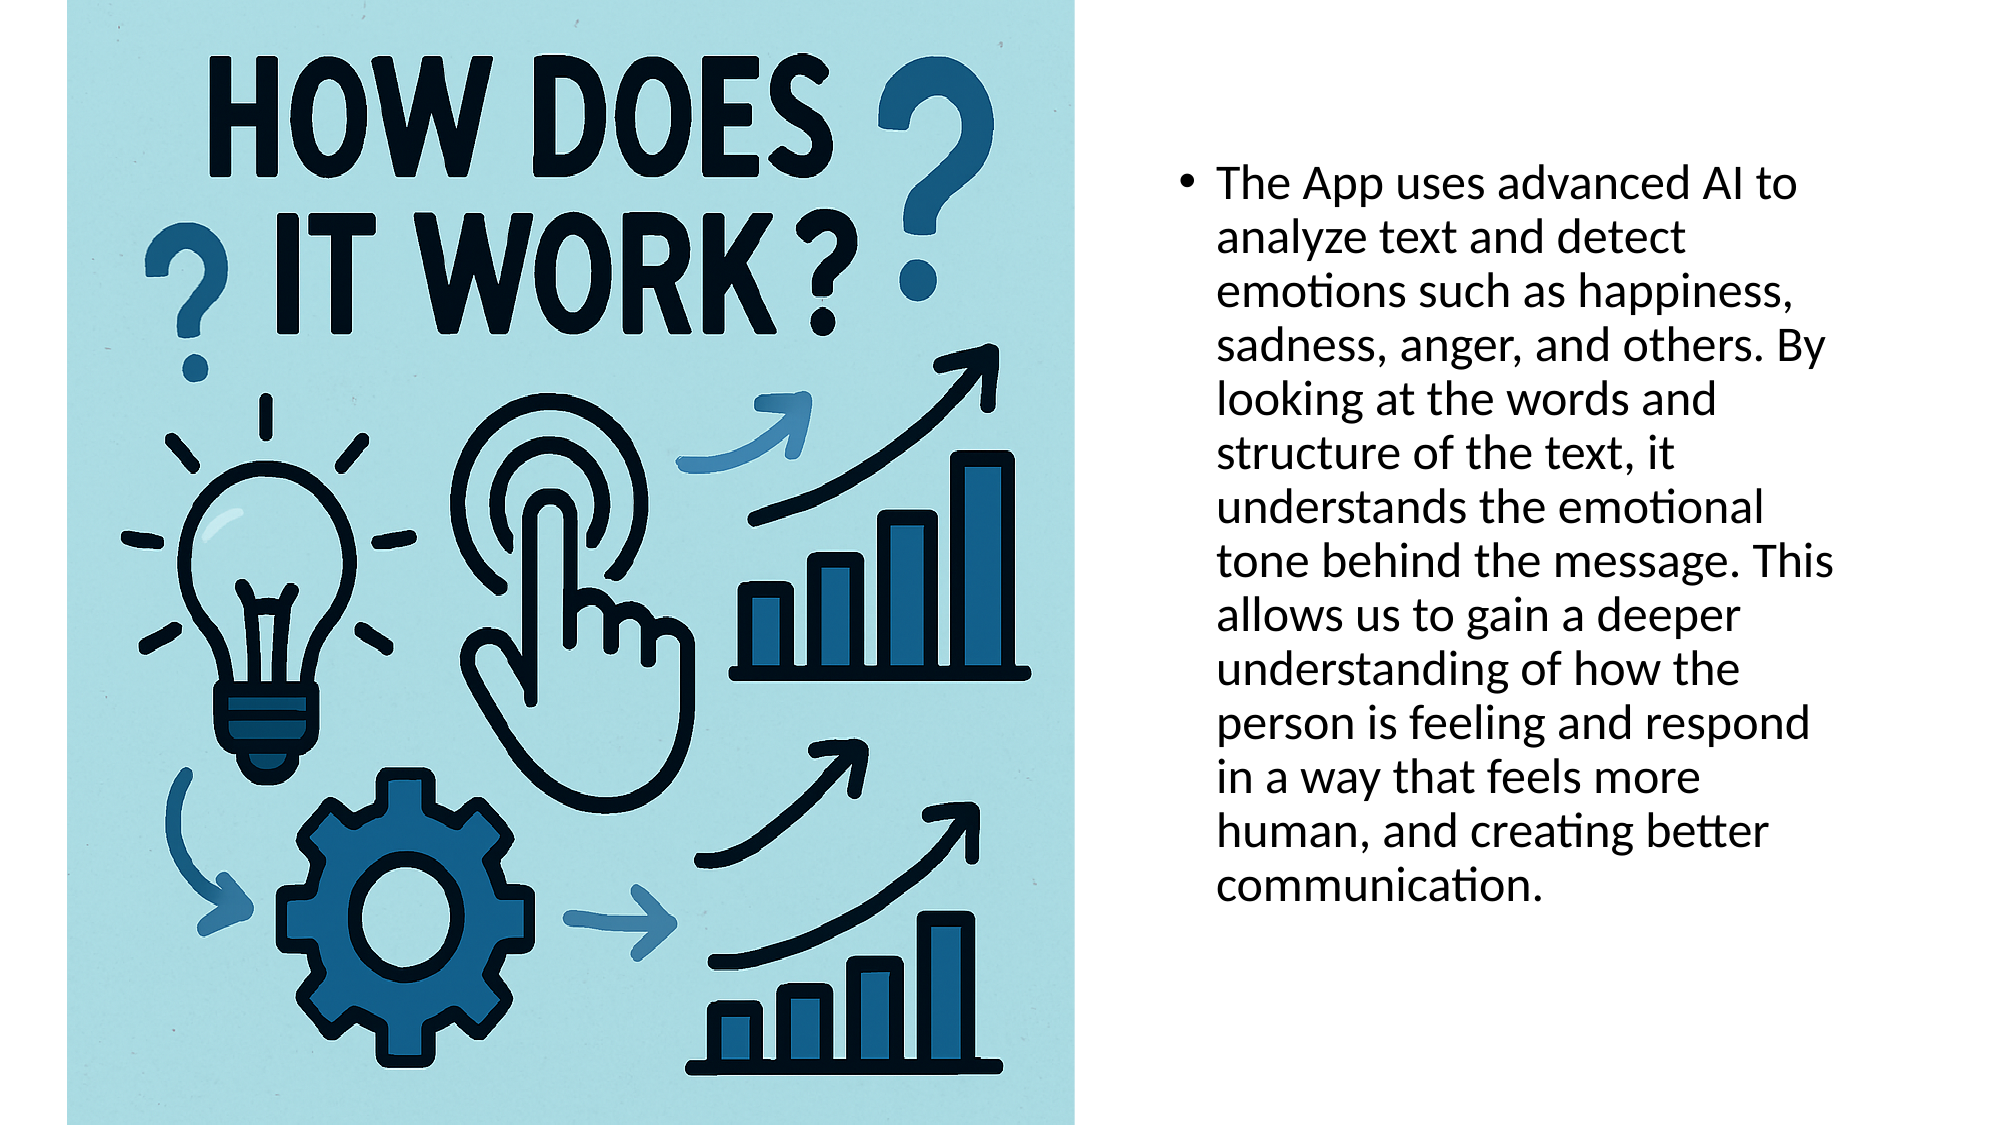

The App uses advanced AI to analyze text and detect emotions such as happiness, sadness, anger, and others. By looking at the words and structure of the text, it understands the emotional tone behind the message. This allows us to gain a deeper understanding of how the person is feeling and respond in a way that feels more human, and creating better communication.